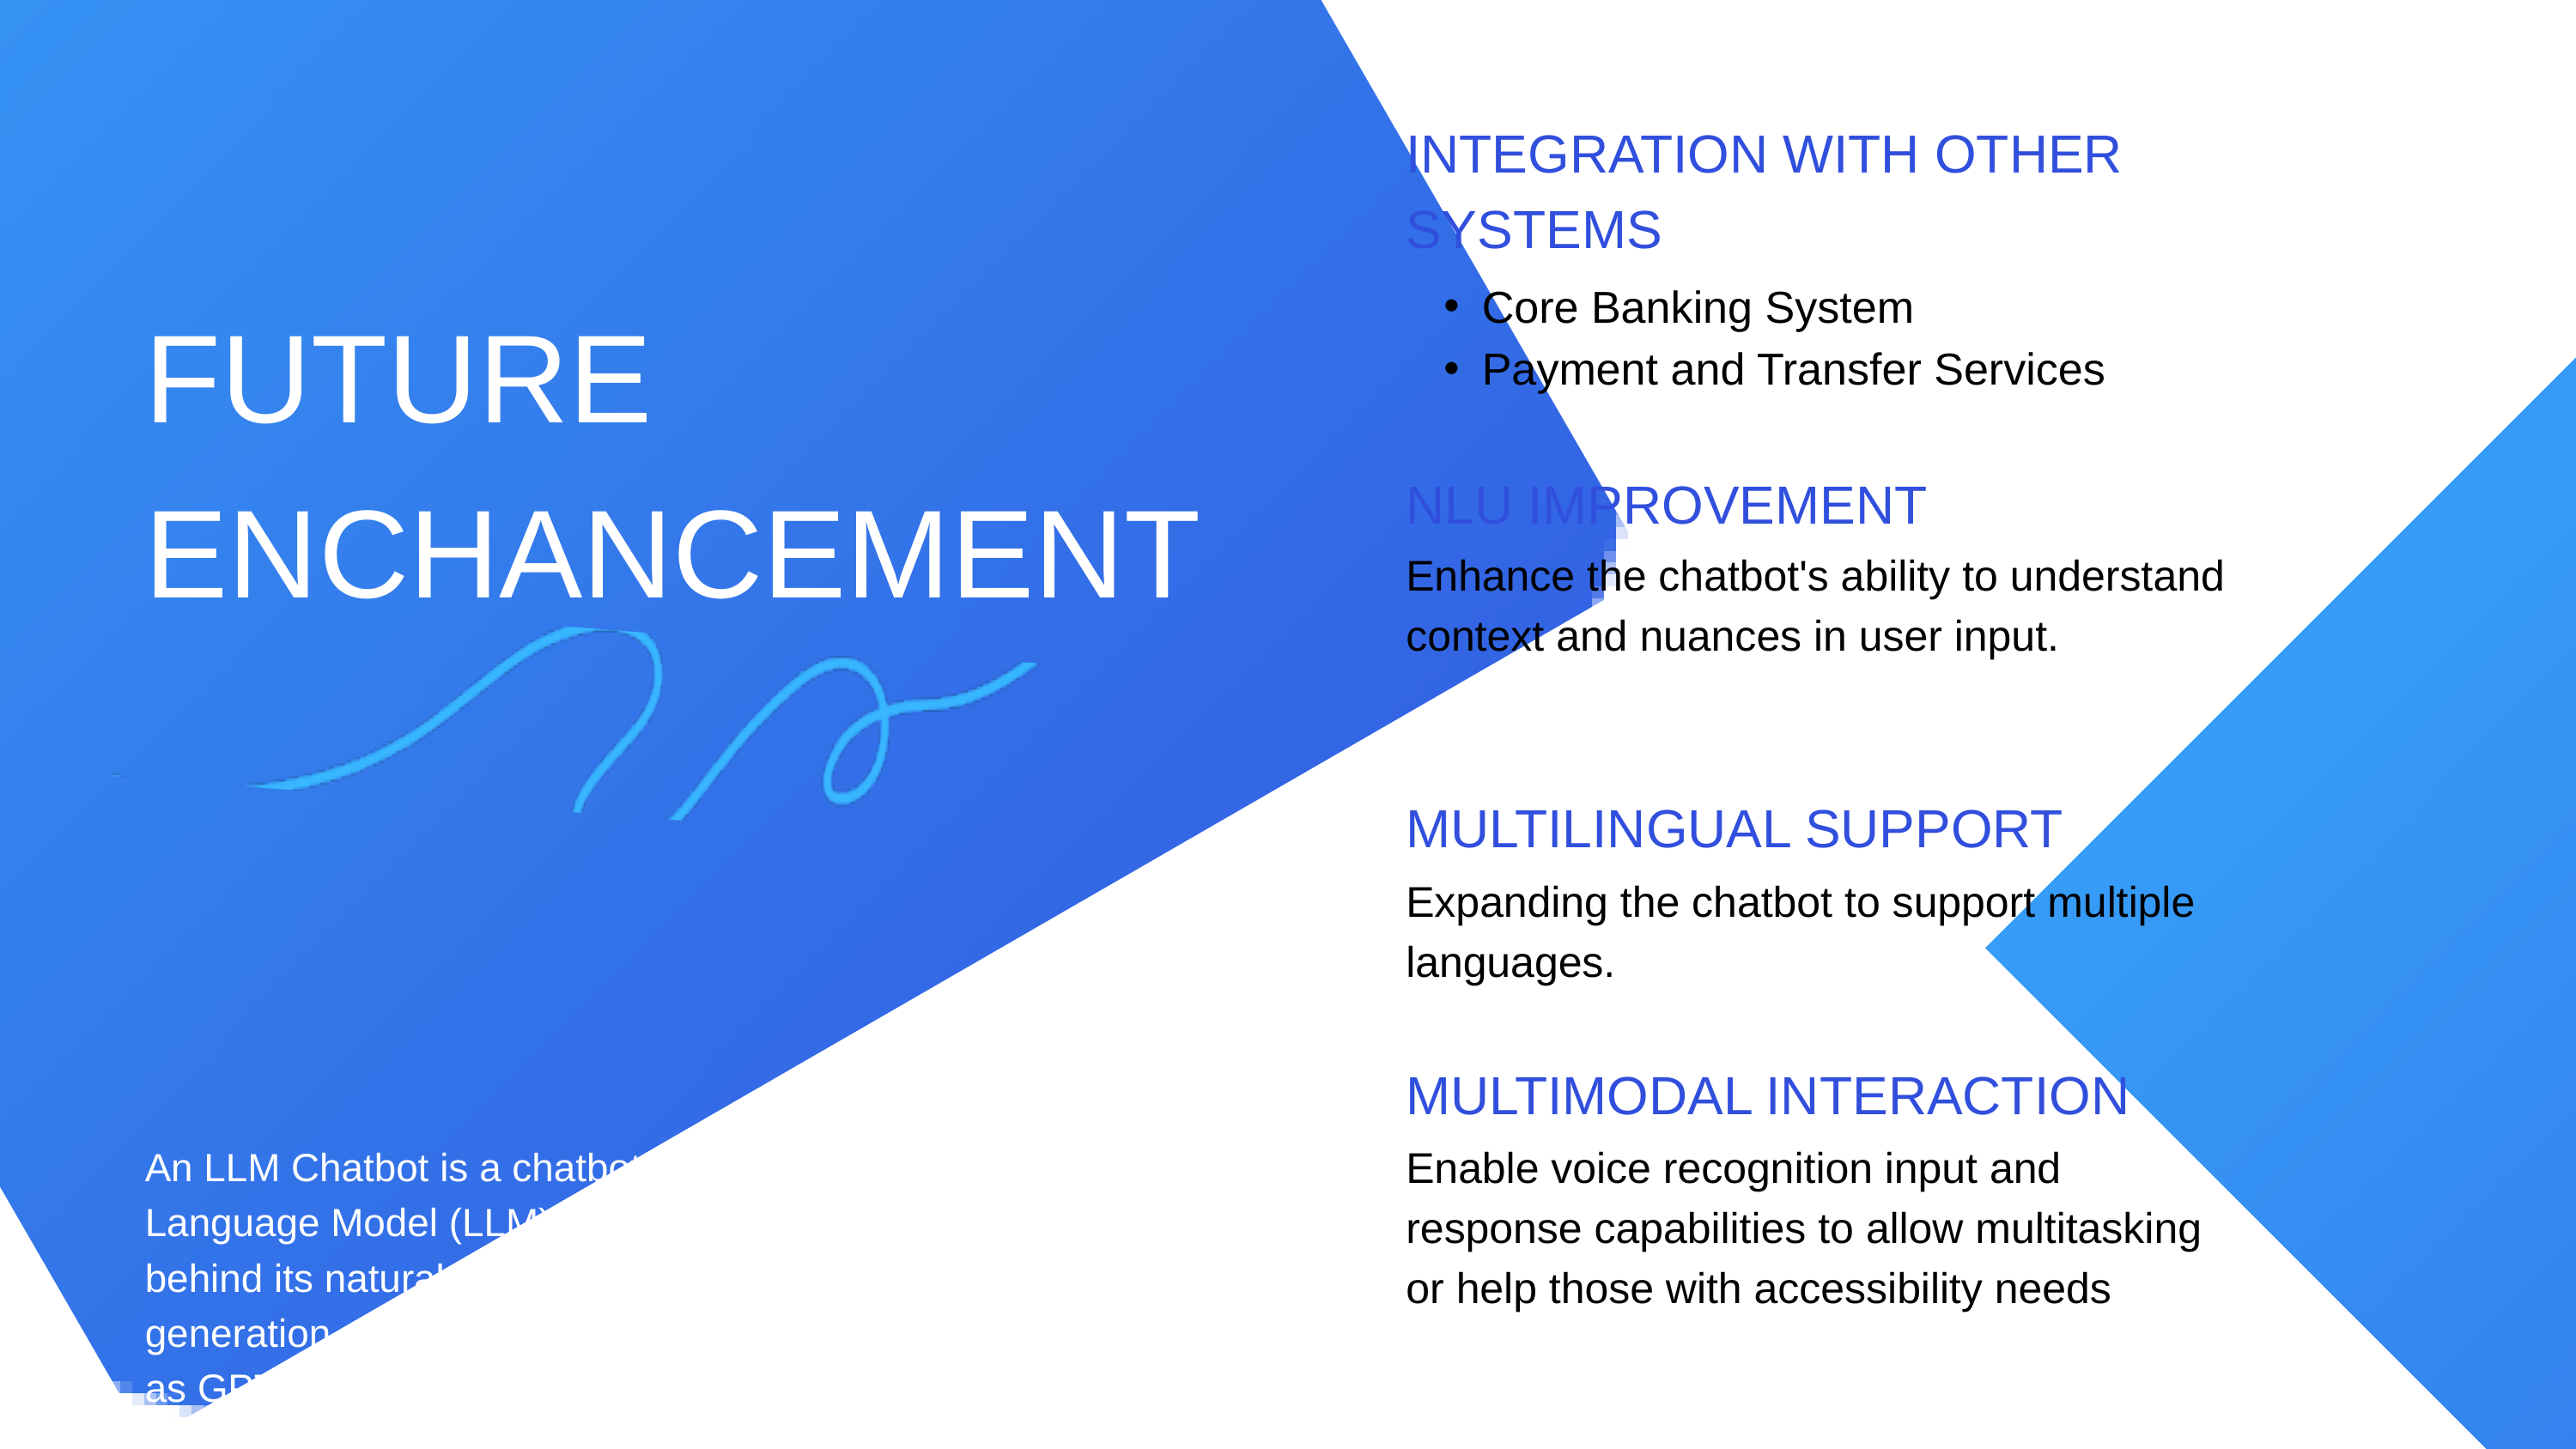

INTEGRATION WITH OTHER SYSTEMS

Core Banking System
Payment and Transfer Services
FUTURE ENCHANCEMENT
NLU IMPROVEMENT
Enhance the chatbot's ability to understand context and nuances in user input.

MULTILINGUAL SUPPORT
Expanding the chatbot to support multiple languages.
MULTIMODAL INTERACTION
Enable voice recognition input and response capabilities to allow multitasking or help those with accessibility needs
An LLM Chatbot is a chatbot that leverages a Language Model (LLM) as the core technology behind its natural language understanding and generation capabilities. Language models, such as GPT-3